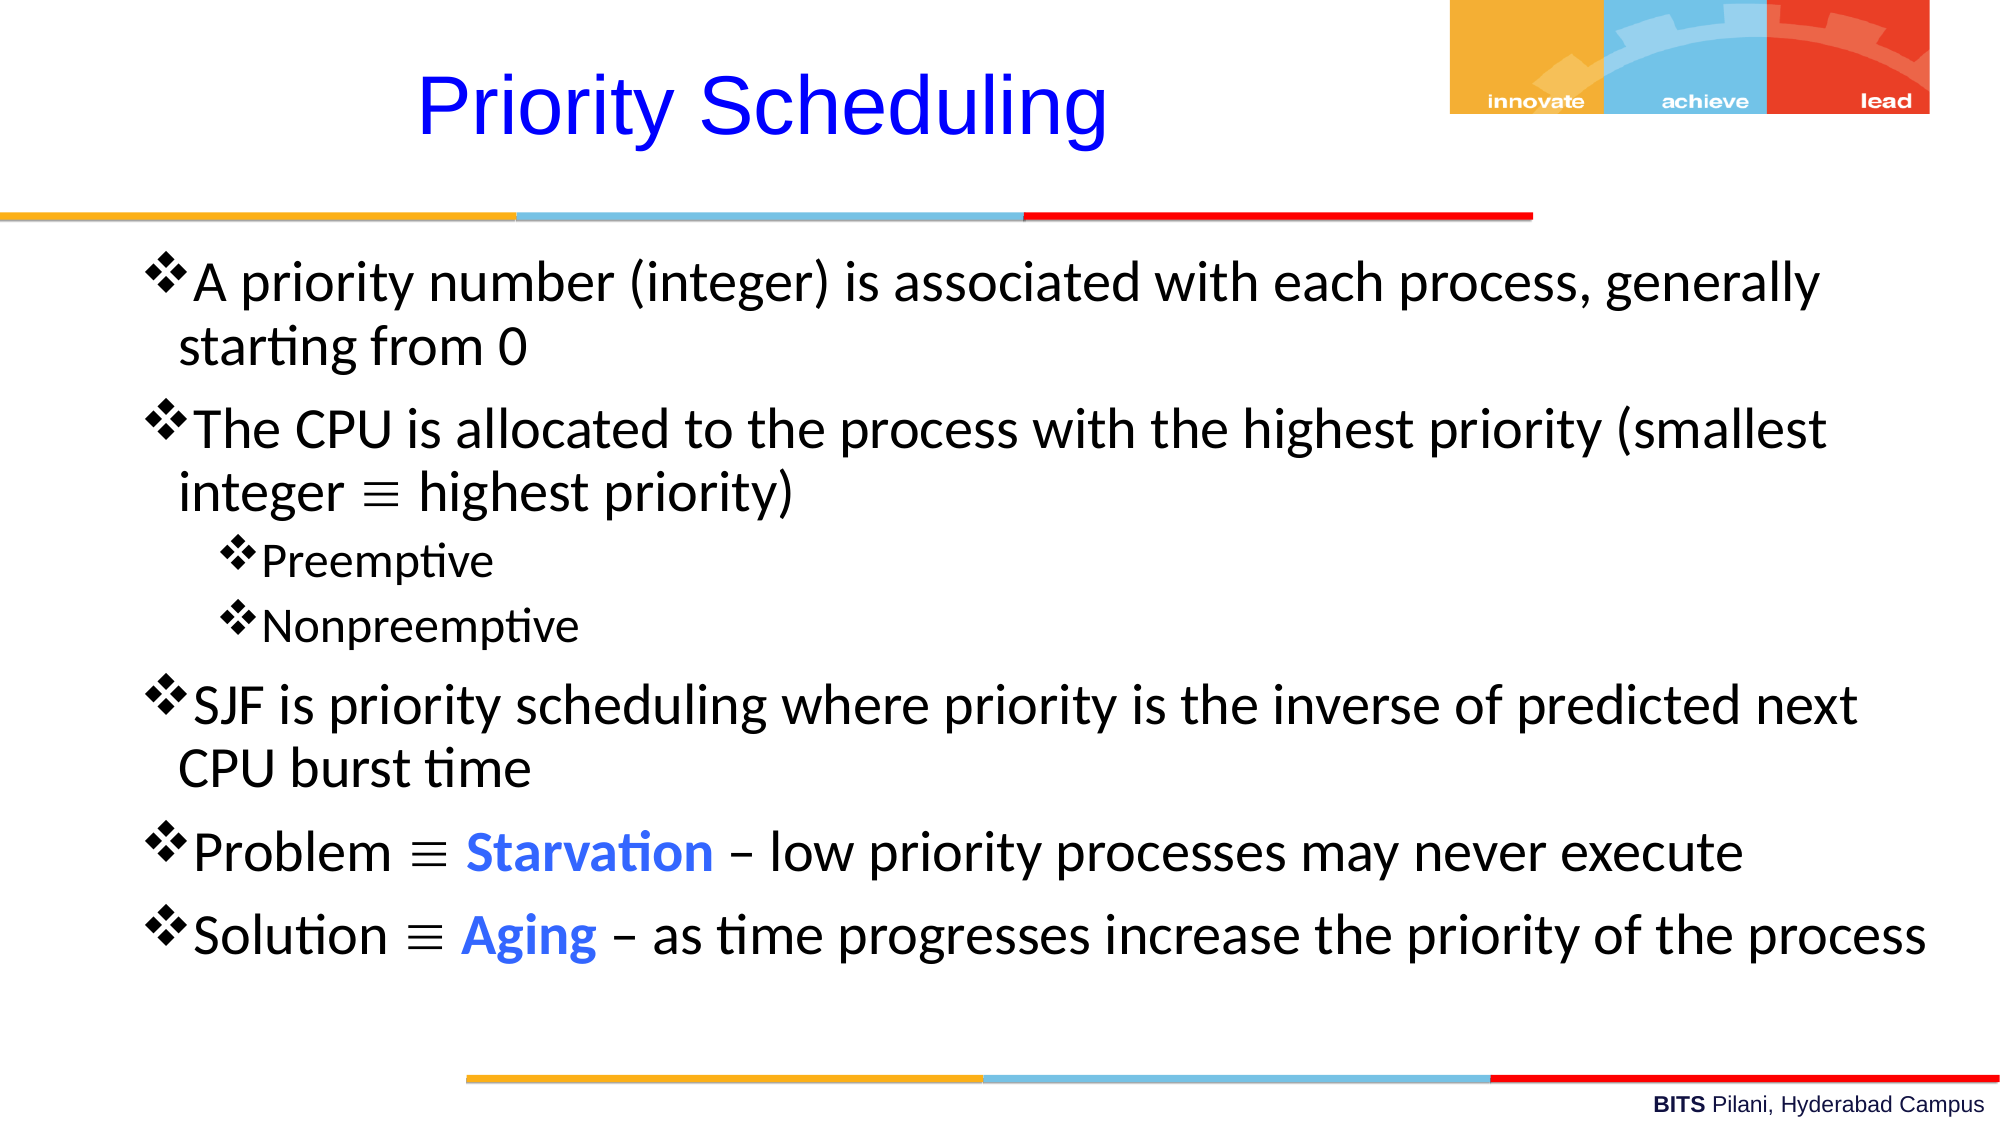

Priority Scheduling
A priority number (integer) is associated with each process, generally starting from 0
The CPU is allocated to the process with the highest priority (smallest integer ≡ highest priority)
Preemptive
Nonpreemptive
SJF is priority scheduling where priority is the inverse of predicted next CPU burst time
Problem ≡ Starvation – low priority processes may never execute
Solution ≡ Aging – as time progresses increase the priority of the process